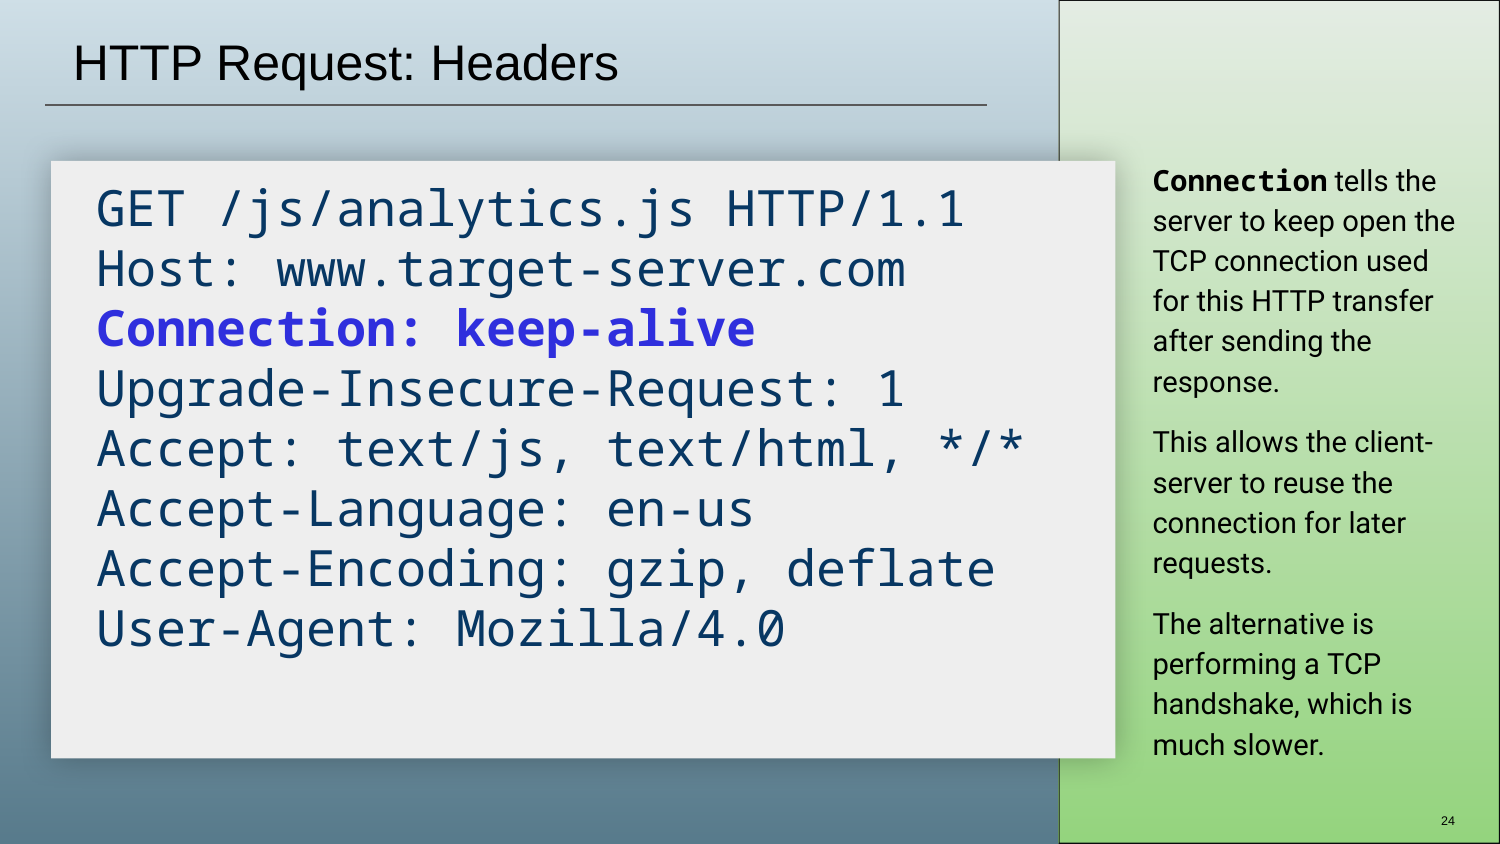

# HTTP Request: Headers

Connection tells the server to keep open the TCP connection used for this HTTP transfer after sending the response.
This allows the client-server to reuse the connection for later requests.
The alternative is performing a TCP handshake, which is much slower.
GET /js/analytics.js HTTP/1.1
Host: www.target-server.com
Connection: keep-alive
Upgrade-Insecure-Request: 1
Accept: text/js, text/html, */*
Accept-Language: en-us
Accept-Encoding: gzip, deflate
User-Agent: Mozilla/4.0
24